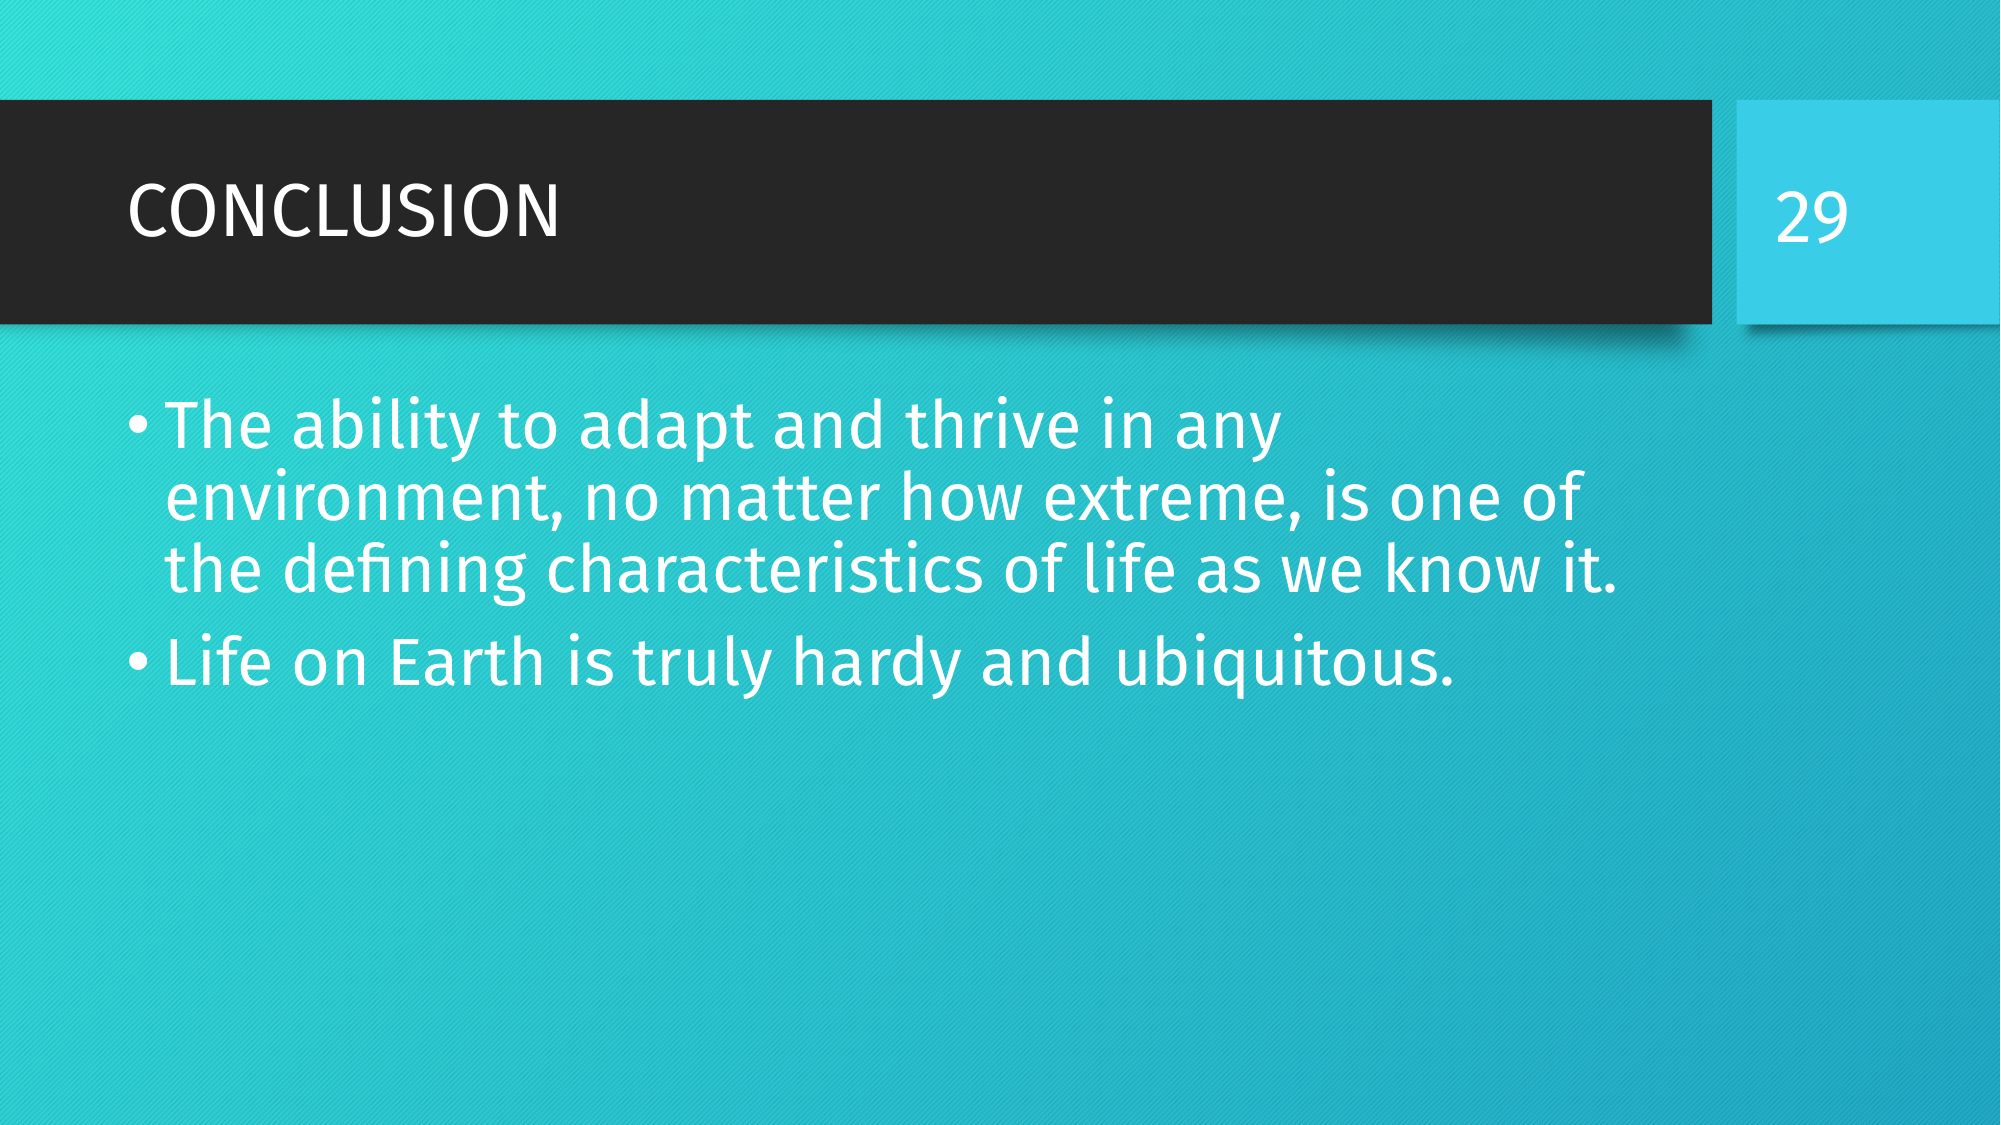

29
# CONCLUSION
The ability to adapt and thrive in any environment, no matter how extreme, is one of the defining characteristics of life as we know it.
Life on Earth is truly hardy and ubiquitous.